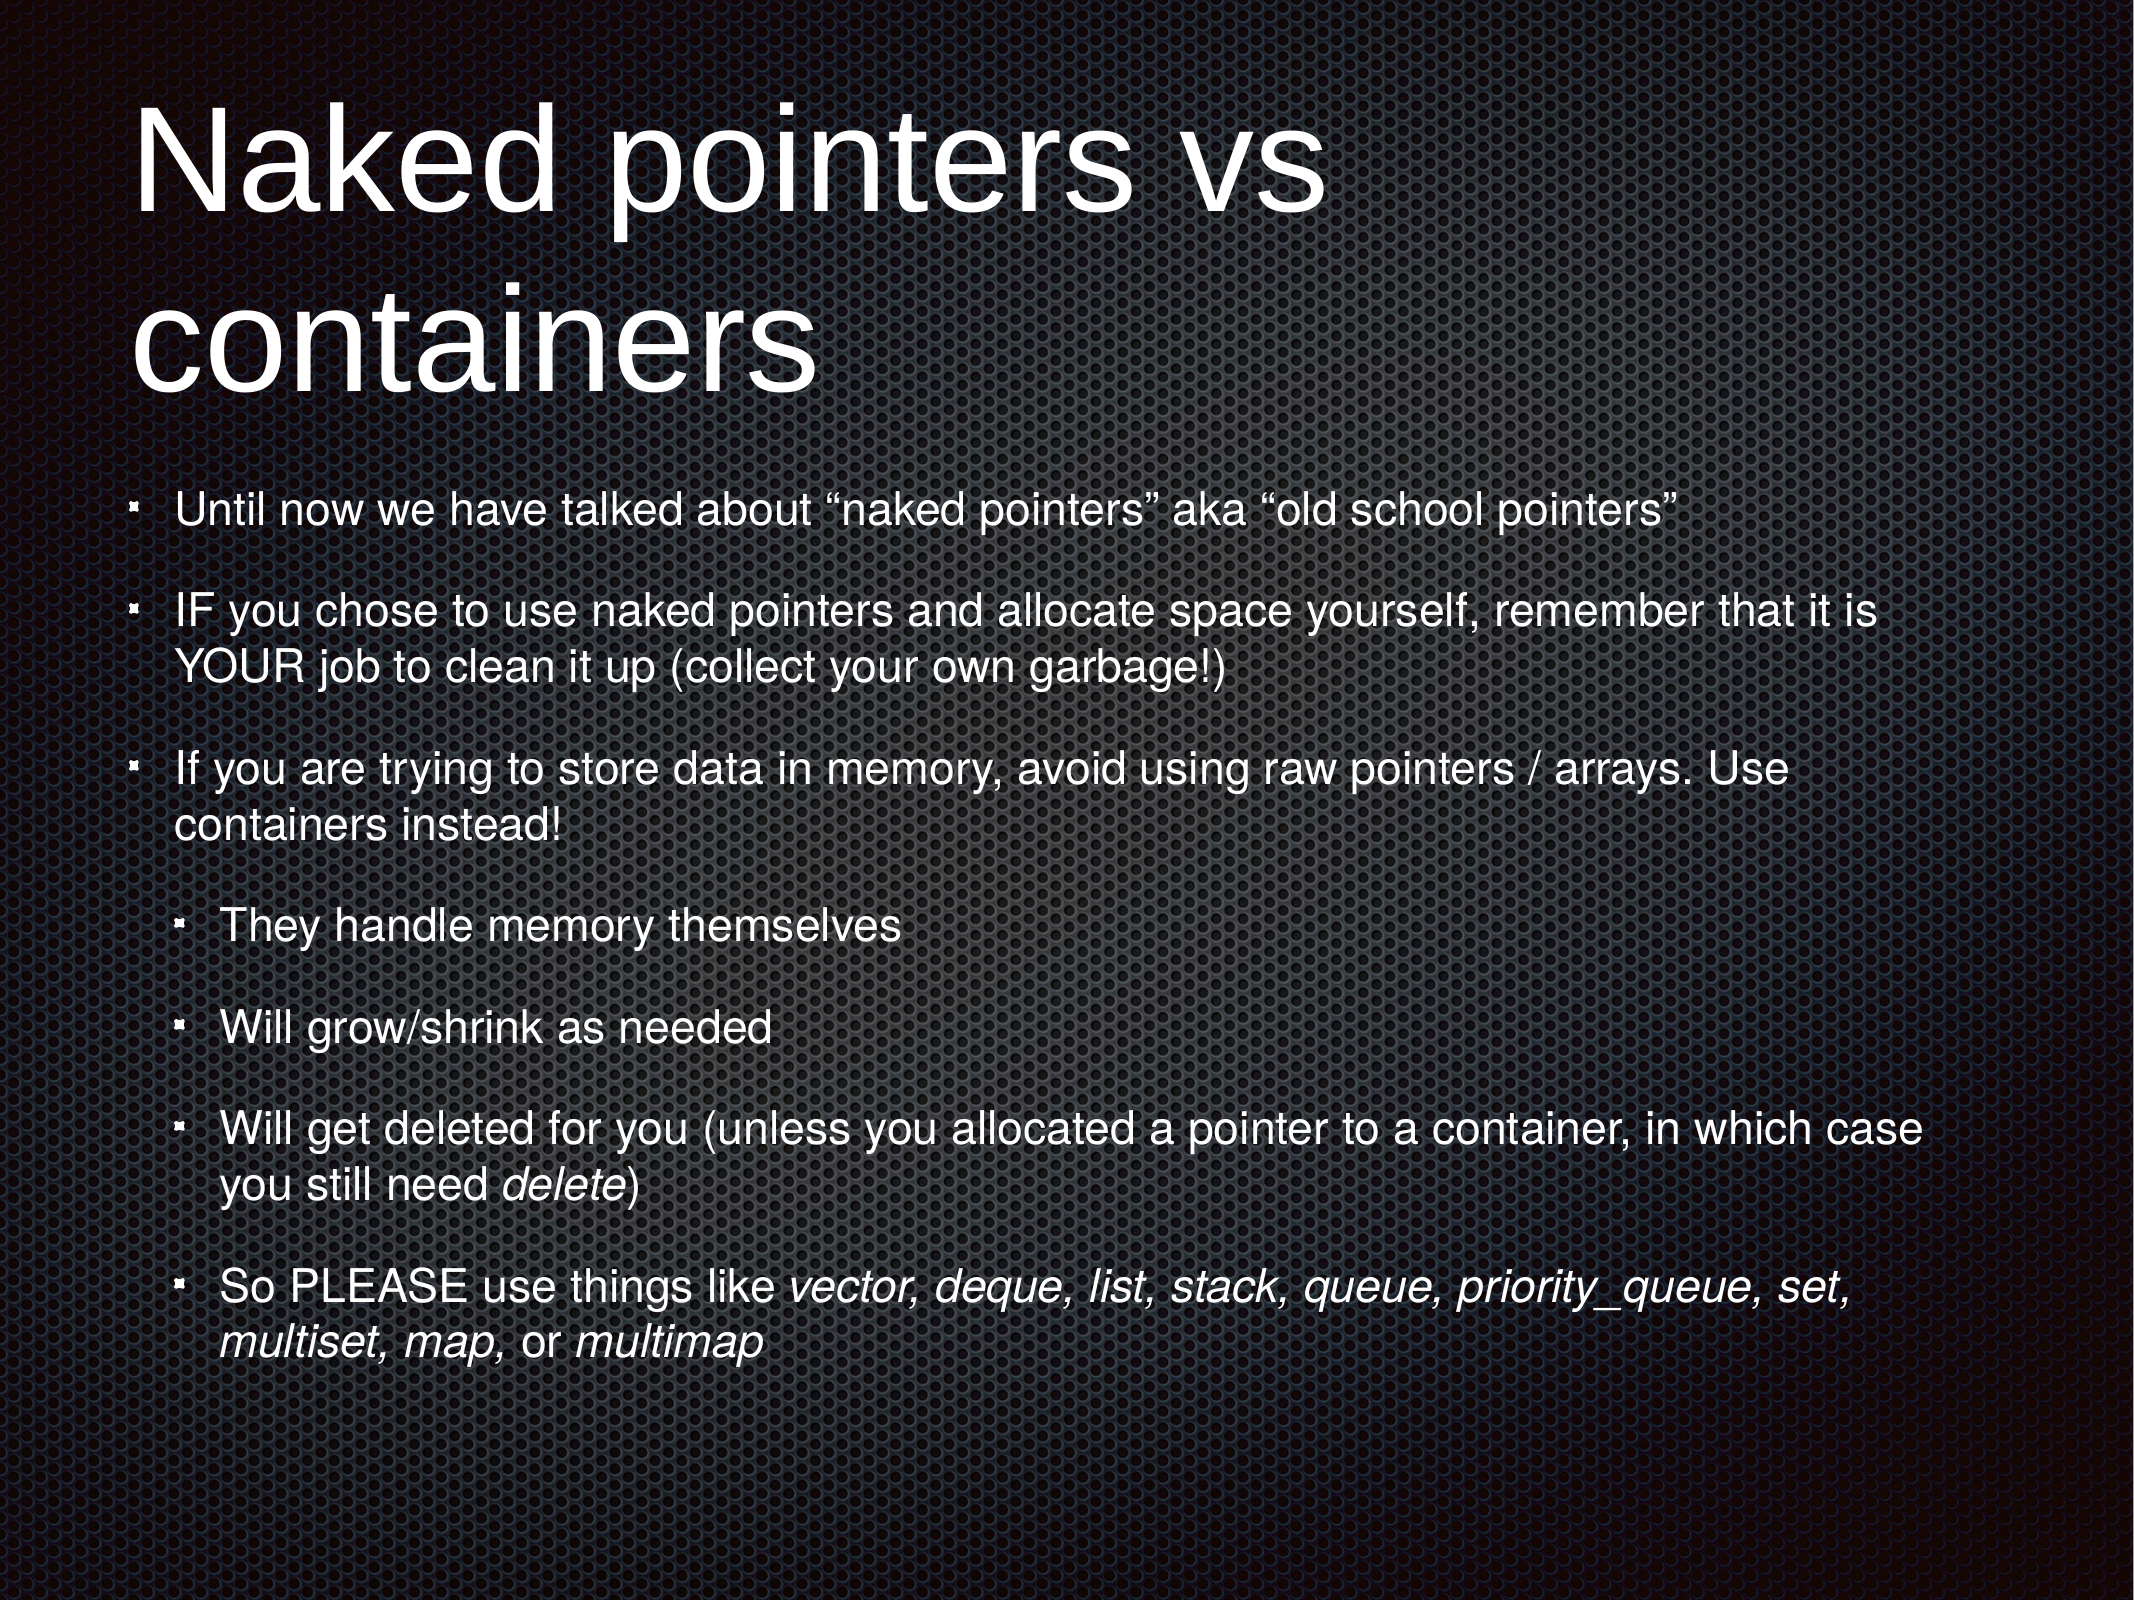

# Naked pointers vs containers
Until now we have talked about “naked pointers” aka “old school pointers”
IF you chose to use naked pointers and allocate space yourself, remember that it is YOUR job to clean it up (collect your own garbage!)
If you are trying to store data in memory, avoid using raw pointers / arrays. Use containers instead!
They handle memory themselves
Will grow/shrink as needed
Will get deleted for you (unless you allocated a pointer to a container, in which case you still need delete)
So PLEASE use things like vector, deque, list, stack, queue, priority_queue, set, multiset, map, or multimap
30